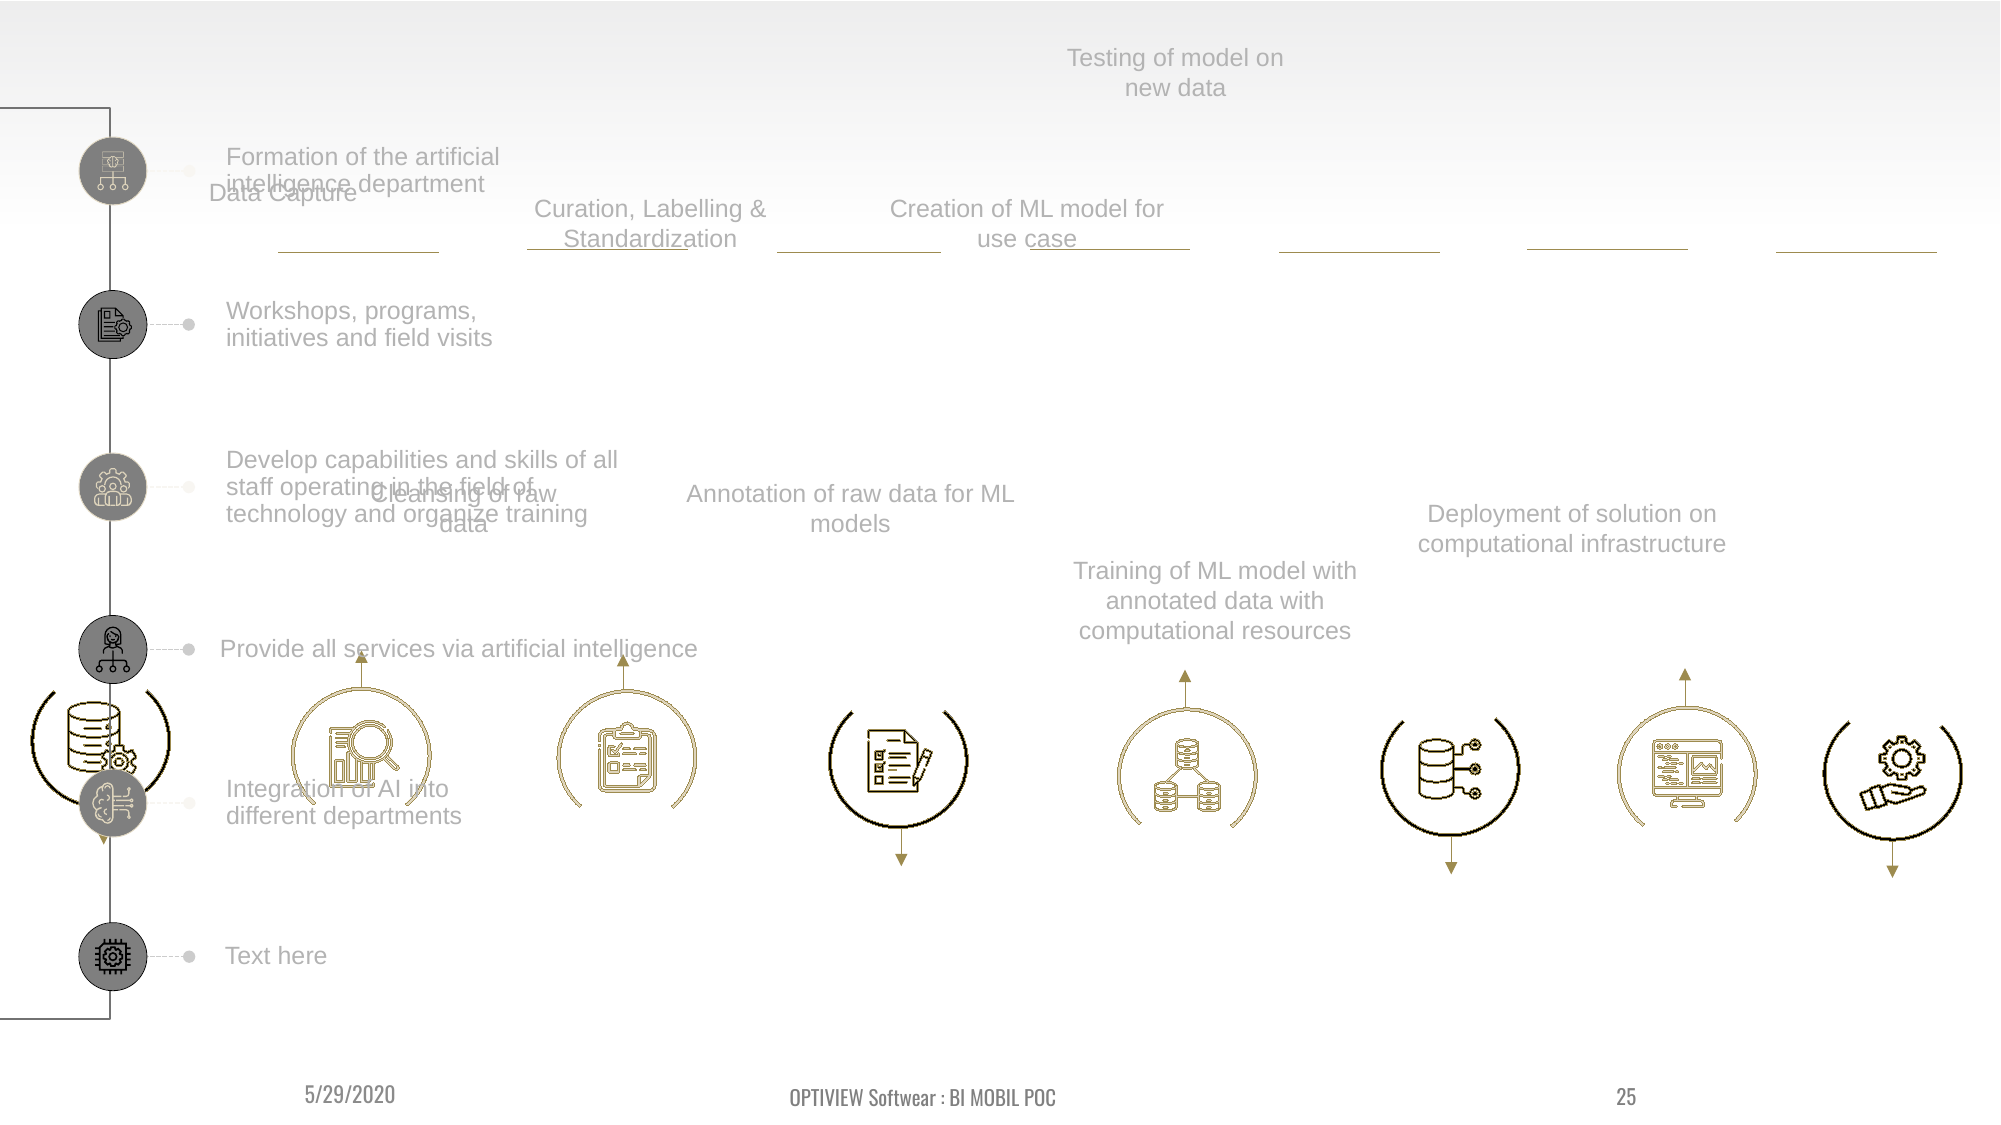

Testing of model on new data

Formation of the artificial intelligence department

Workshops, programs, initiatives and field visits

Develop capabilities and skills of all staff operating in the field of technology and organize training

Provide all services via artificial intelligence
Integration of AI into different departments

Text here
Data Capture
Curation, Labelling & Standardization
Creation of ML model for use case

Annotation of raw data for ML models
Cleansing of raw data
Deployment of solution on computational infrastructure
Training of ML model with annotated data with computational resources

5/29/2020